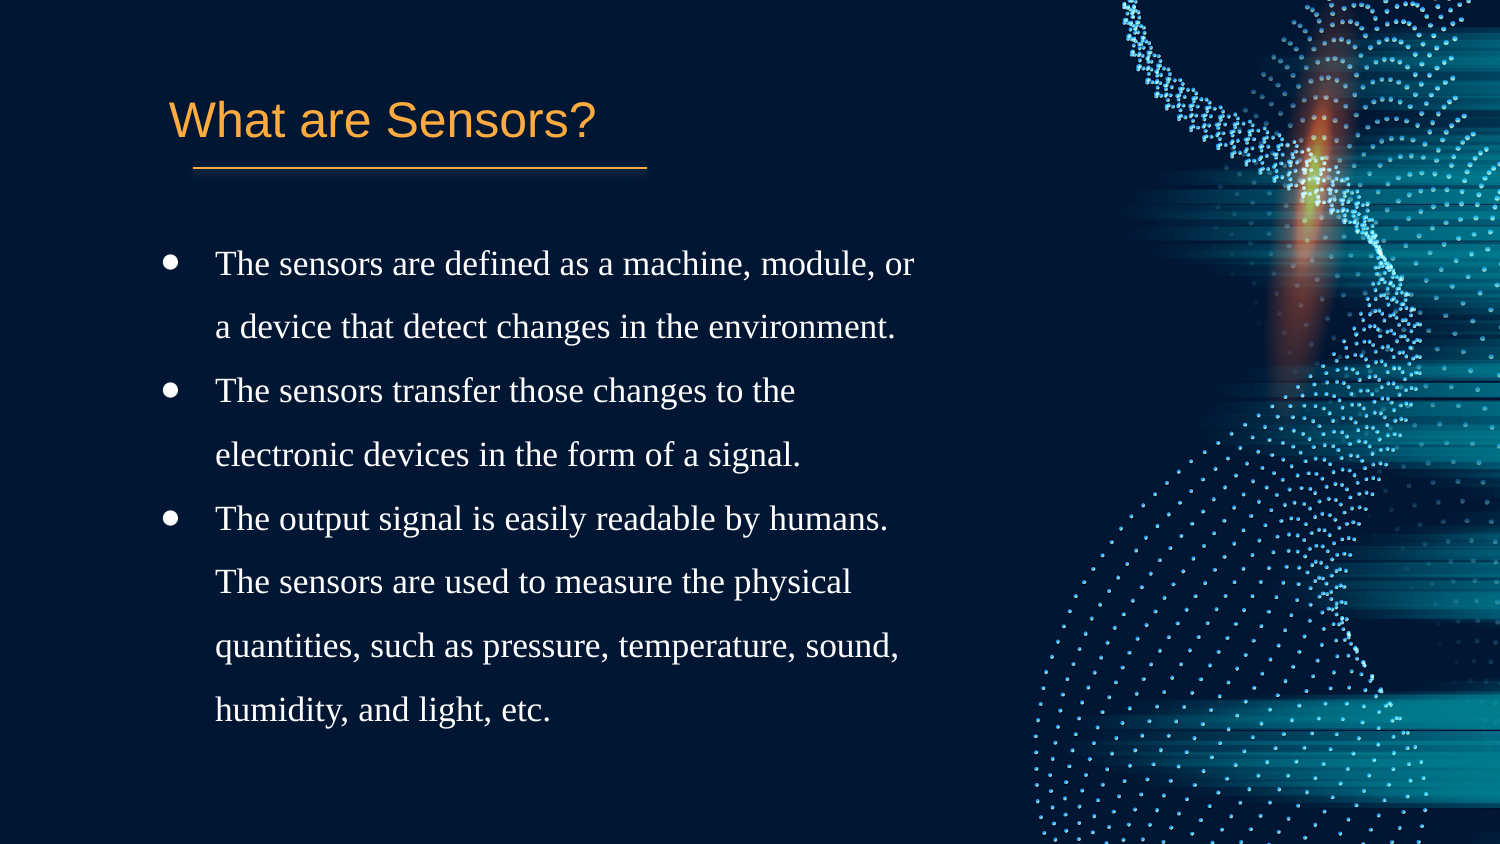

# What are Sensors?
The sensors are defined as a machine, module, or a device that detect changes in the environment.
The sensors transfer those changes to the electronic devices in the form of a signal.
The output signal is easily readable by humans. The sensors are used to measure the physical quantities, such as pressure, temperature, sound, humidity, and light, etc.